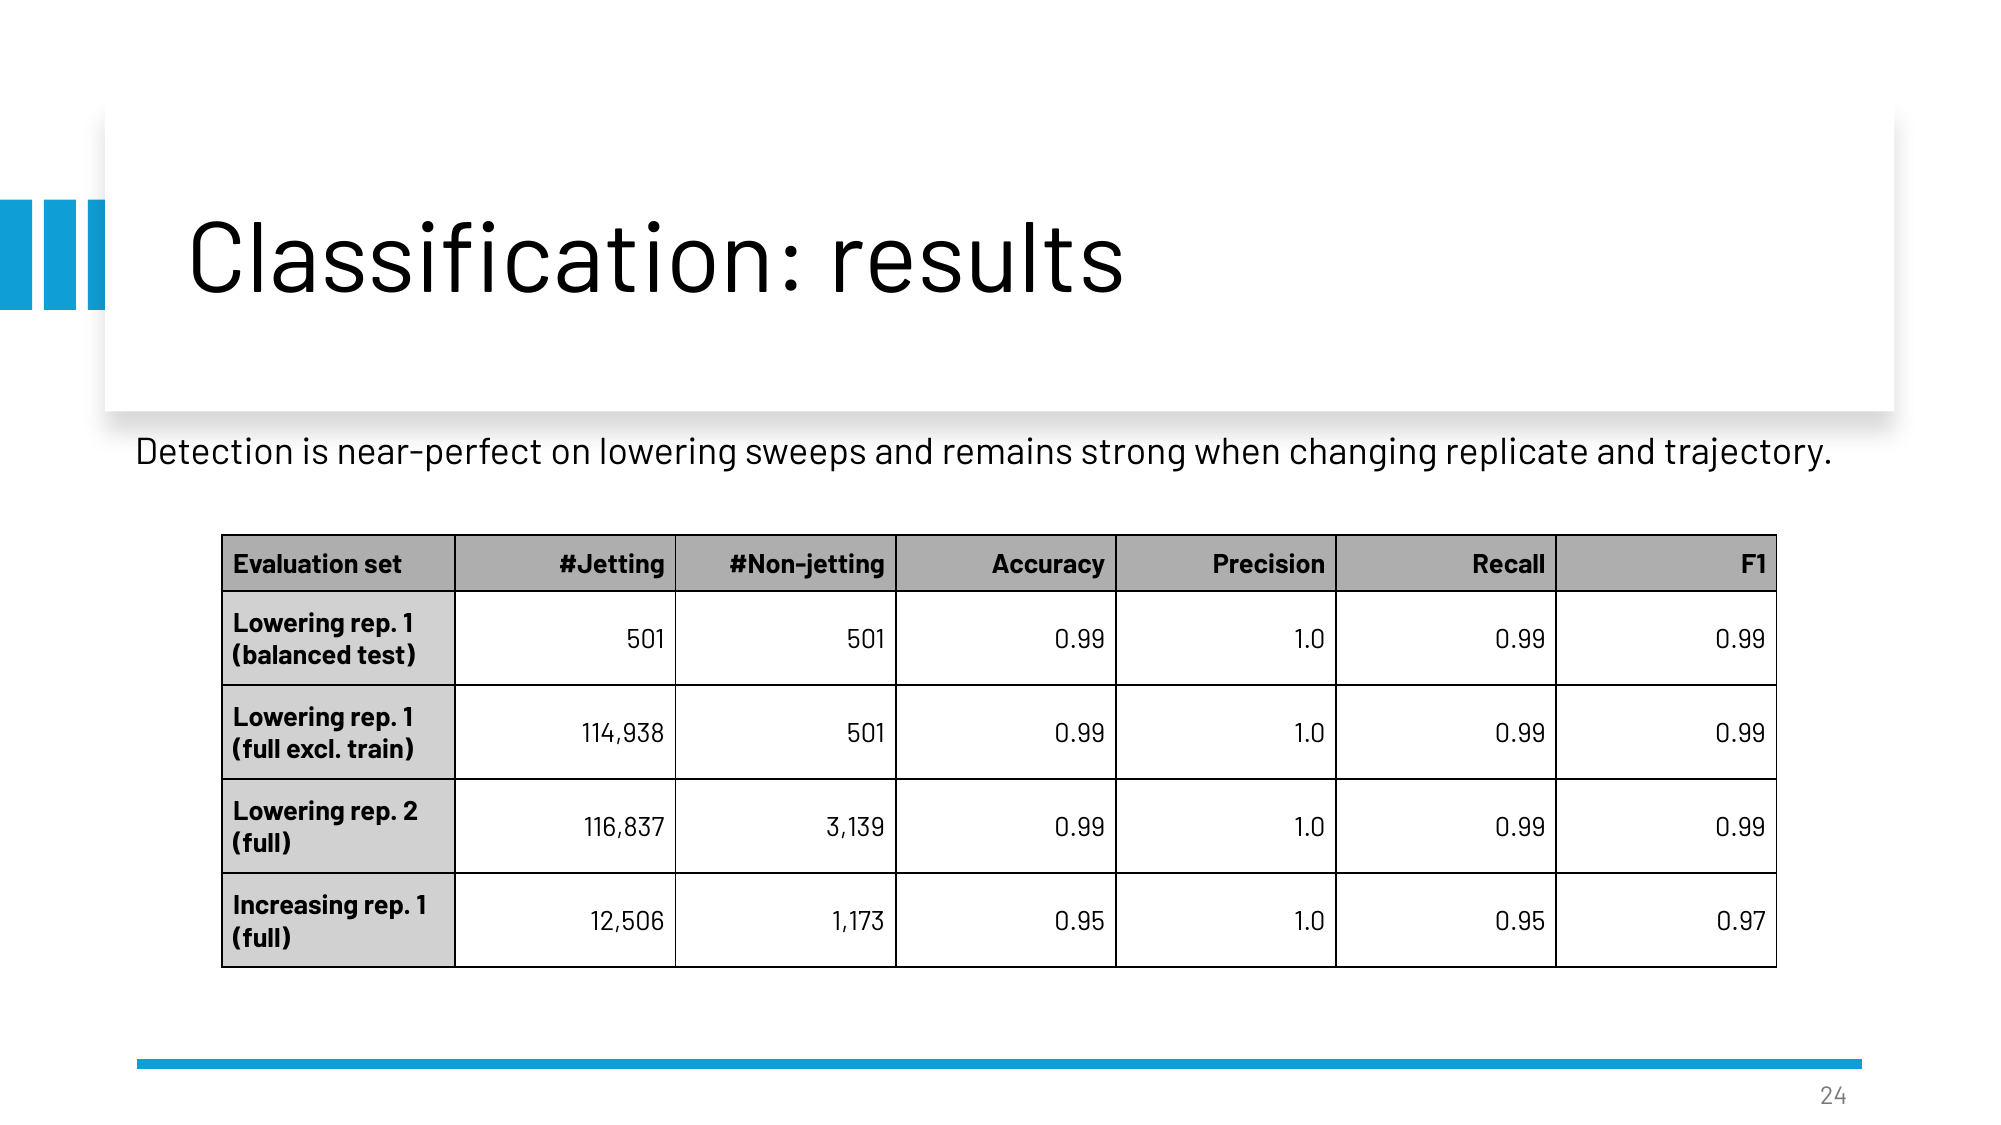

# Classification: results

Detection is near-perfect on lowering sweeps and remains strong when changing replicate and trajectory.
| Evaluation set | #Jetting | #Non-jetting | Accuracy | Precision | Recall | F1 |
| --- | --- | --- | --- | --- | --- | --- |
| Lowering rep. 1 (balanced test) | 501 | 501 | 0.99 | 1.0 | 0.99 | 0.99 |
| Lowering rep. 1 (full excl. train) | 114,938 | 501 | 0.99 | 1.0 | 0.99 | 0.99 |
| Lowering rep. 2 (full) | 116,837 | 3,139 | 0.99 | 1.0 | 0.99 | 0.99 |
| Increasing rep. 1 (full) | 12,506 | 1,173 | 0.95 | 1.0 | 0.95 | 0.97 |
24